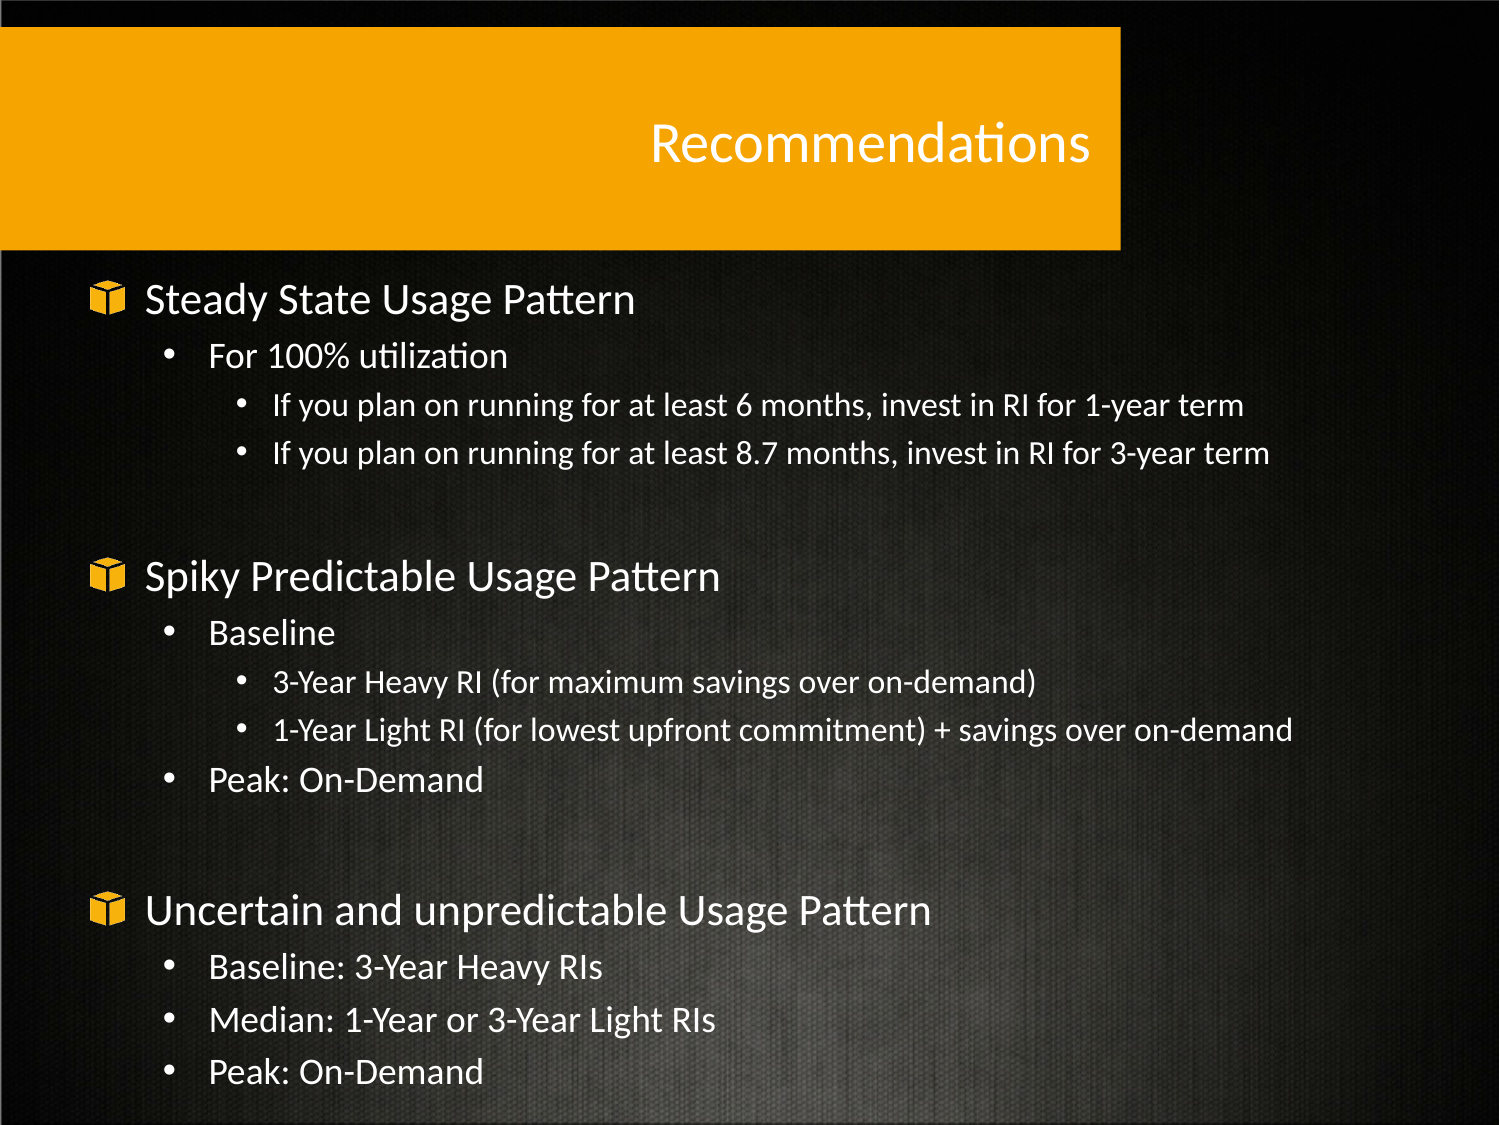

# Recommendations
Steady State Usage Pattern
For 100% utilization
If you plan on running for at least 6 months, invest in RI for 1-year term
If you plan on running for at least 8.7 months, invest in RI for 3-year term

Spiky Predictable Usage Pattern
Baseline
3-Year Heavy RI (for maximum savings over on-demand)
1-Year Light RI (for lowest upfront commitment) + savings over on-demand
Peak: On-Demand

Uncertain and unpredictable Usage Pattern
Baseline: 3-Year Heavy RIs
Median: 1-Year or 3-Year Light RIs
Peak: On-Demand